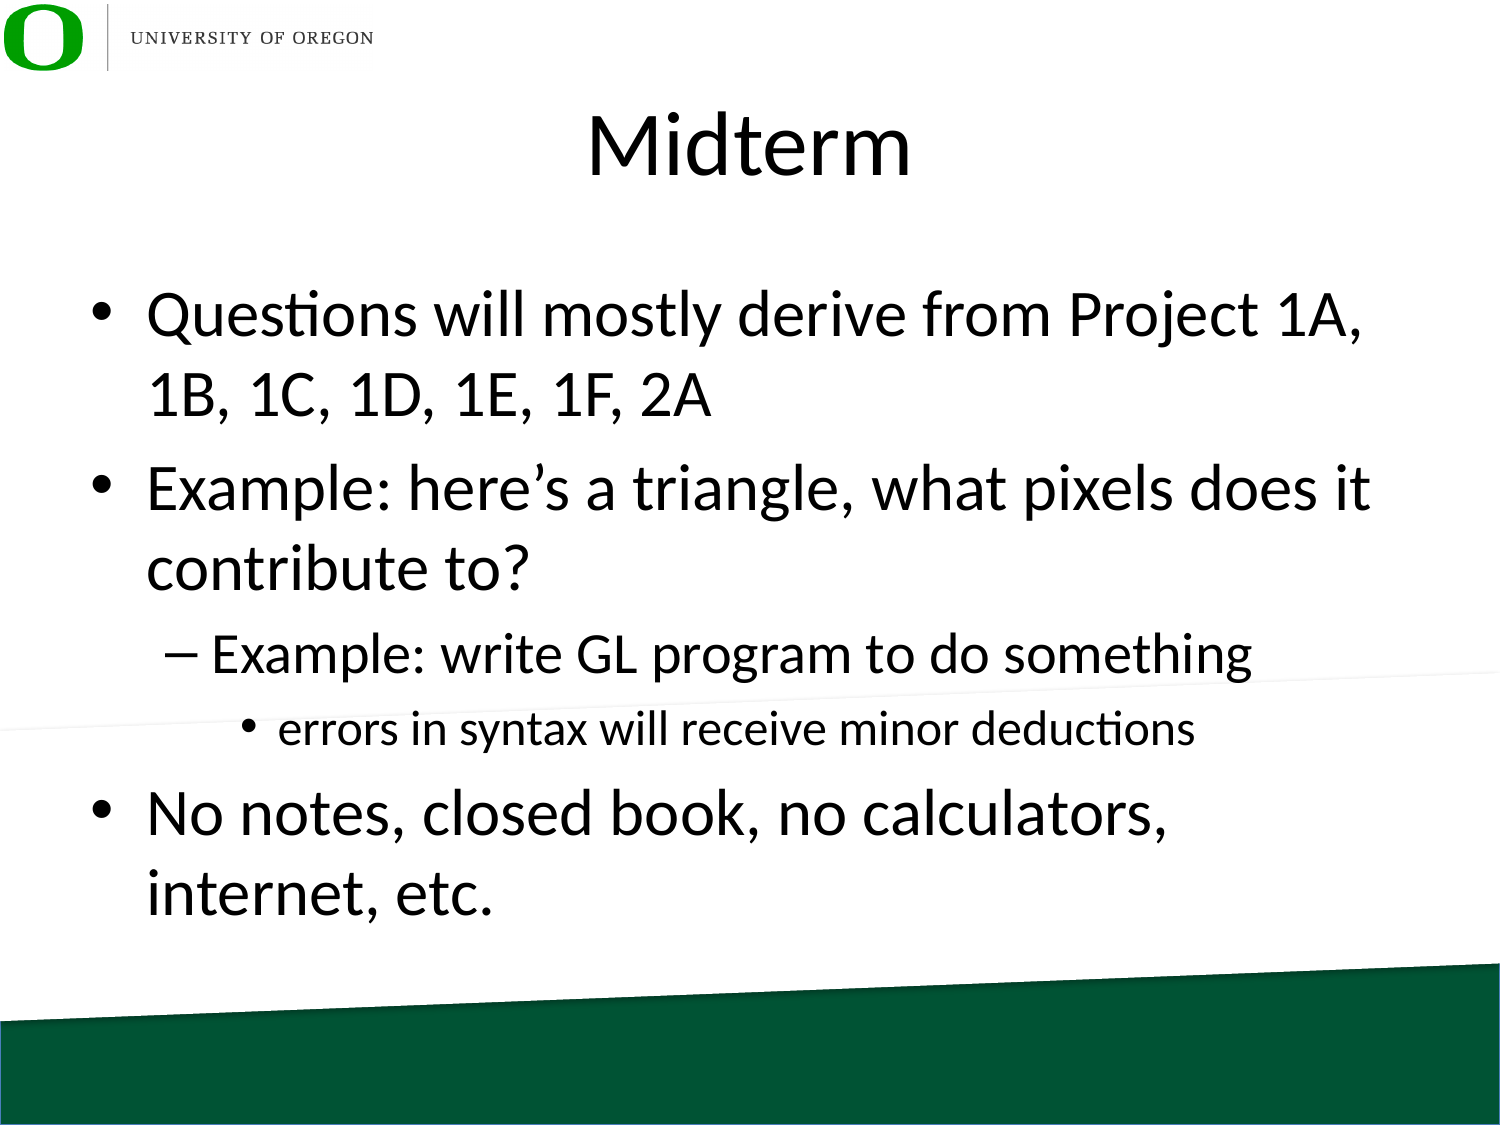

# Midterm
Questions will mostly derive from Project 1A, 1B, 1C, 1D, 1E, 1F, 2A
Example: here’s a triangle, what pixels does it contribute to?
Example: write GL program to do something
errors in syntax will receive minor deductions
No notes, closed book, no calculators, internet, etc.